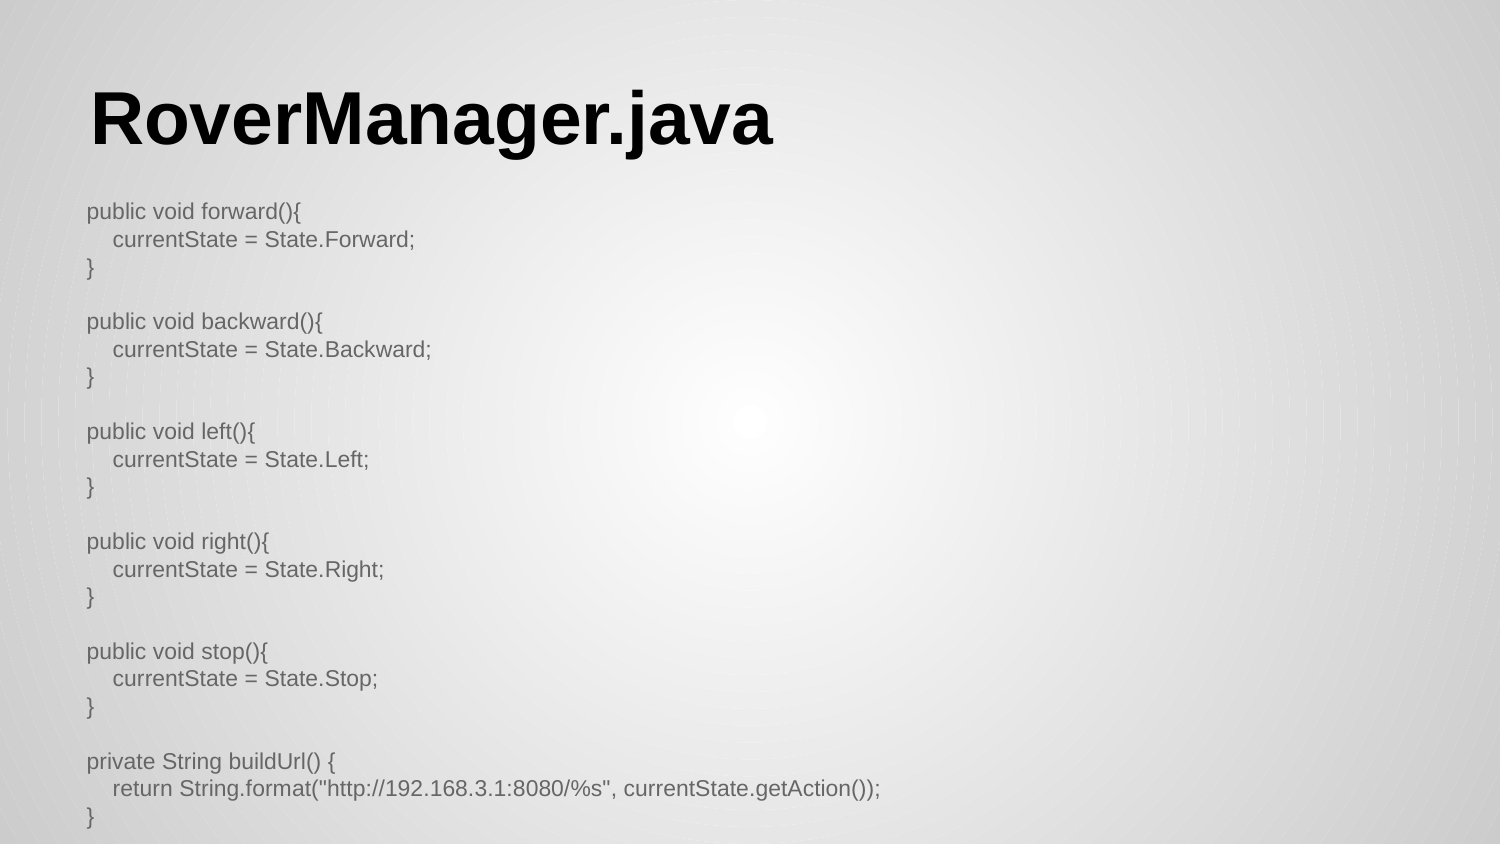

# RoverManager.java
    public void forward(){
        currentState = State.Forward;
    }

    public void backward(){
        currentState = State.Backward;
    }

    public void left(){
        currentState = State.Left;
    }

    public void right(){
        currentState = State.Right;
    }

    public void stop(){
        currentState = State.Stop;
    }

    private String buildUrl() {
        return String.format("http://192.168.3.1:8080/%s", currentState.getAction());
    }